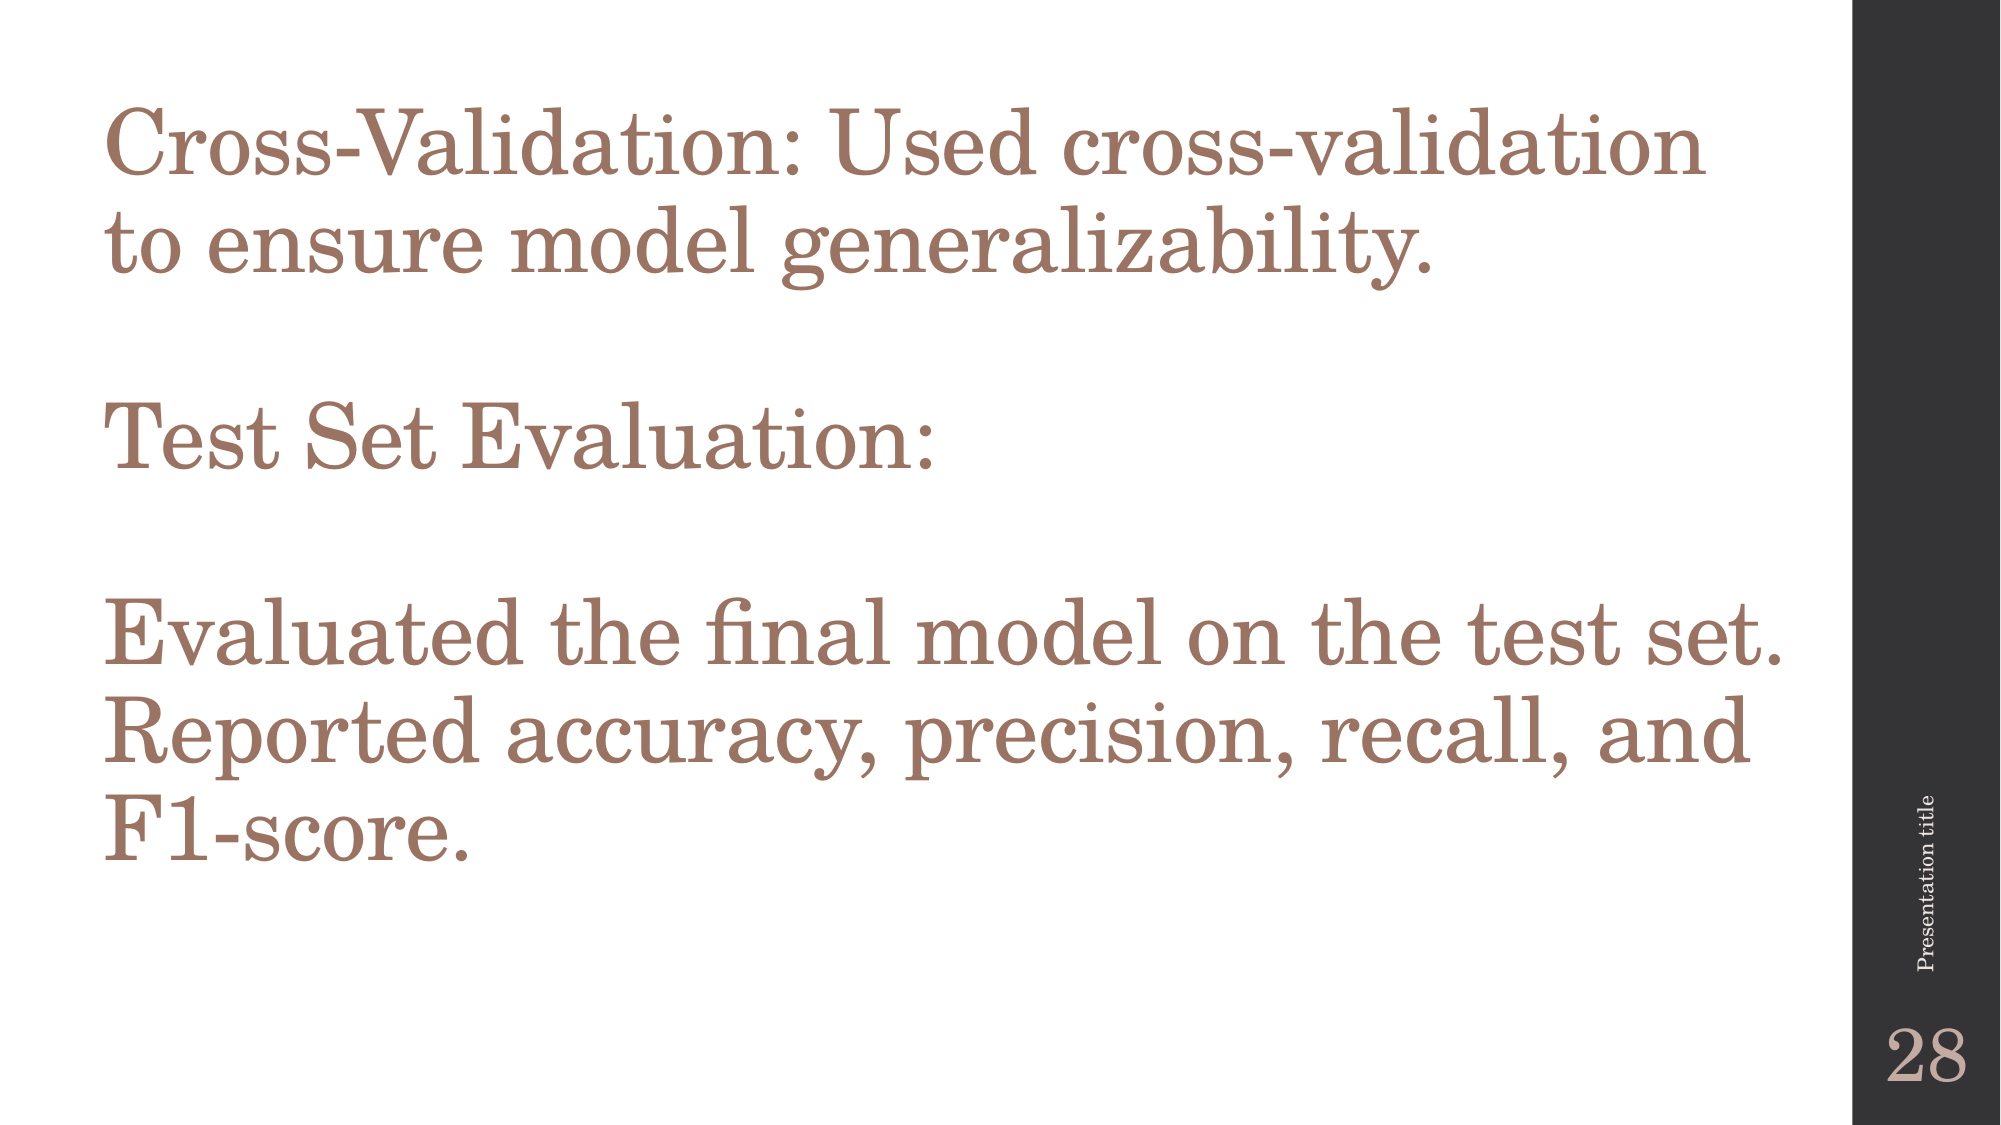

# Cross-Validation: Used cross-validation to ensure model generalizability. Test Set Evaluation: Evaluated the final model on the test set. Reported accuracy, precision, recall, and F1-score.
Presentation title
28